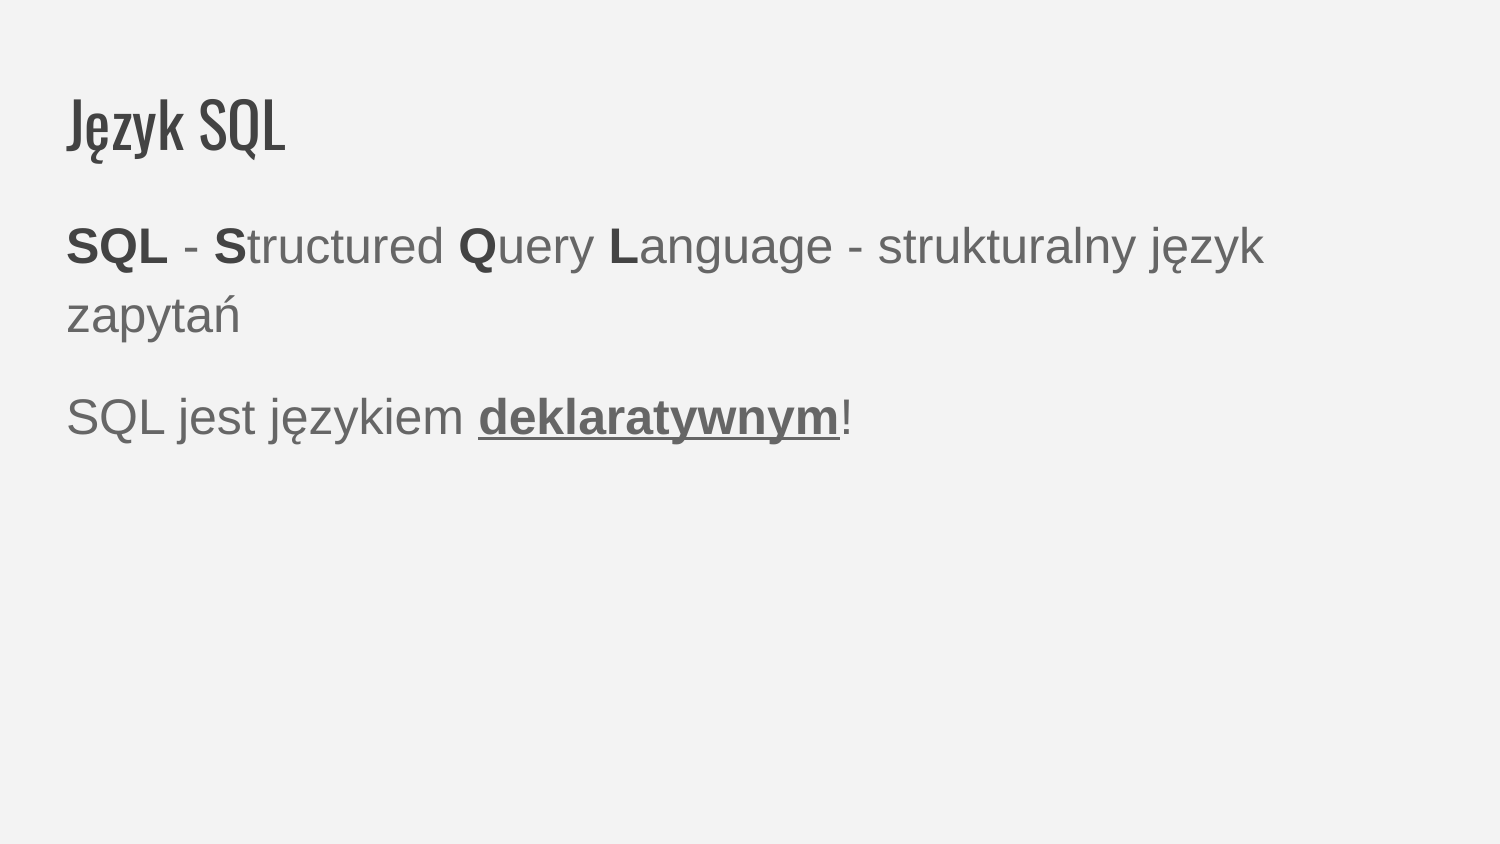

# Język SQL
SQL - Structured Query Language - strukturalny język zapytań
SQL jest językiem deklaratywnym!